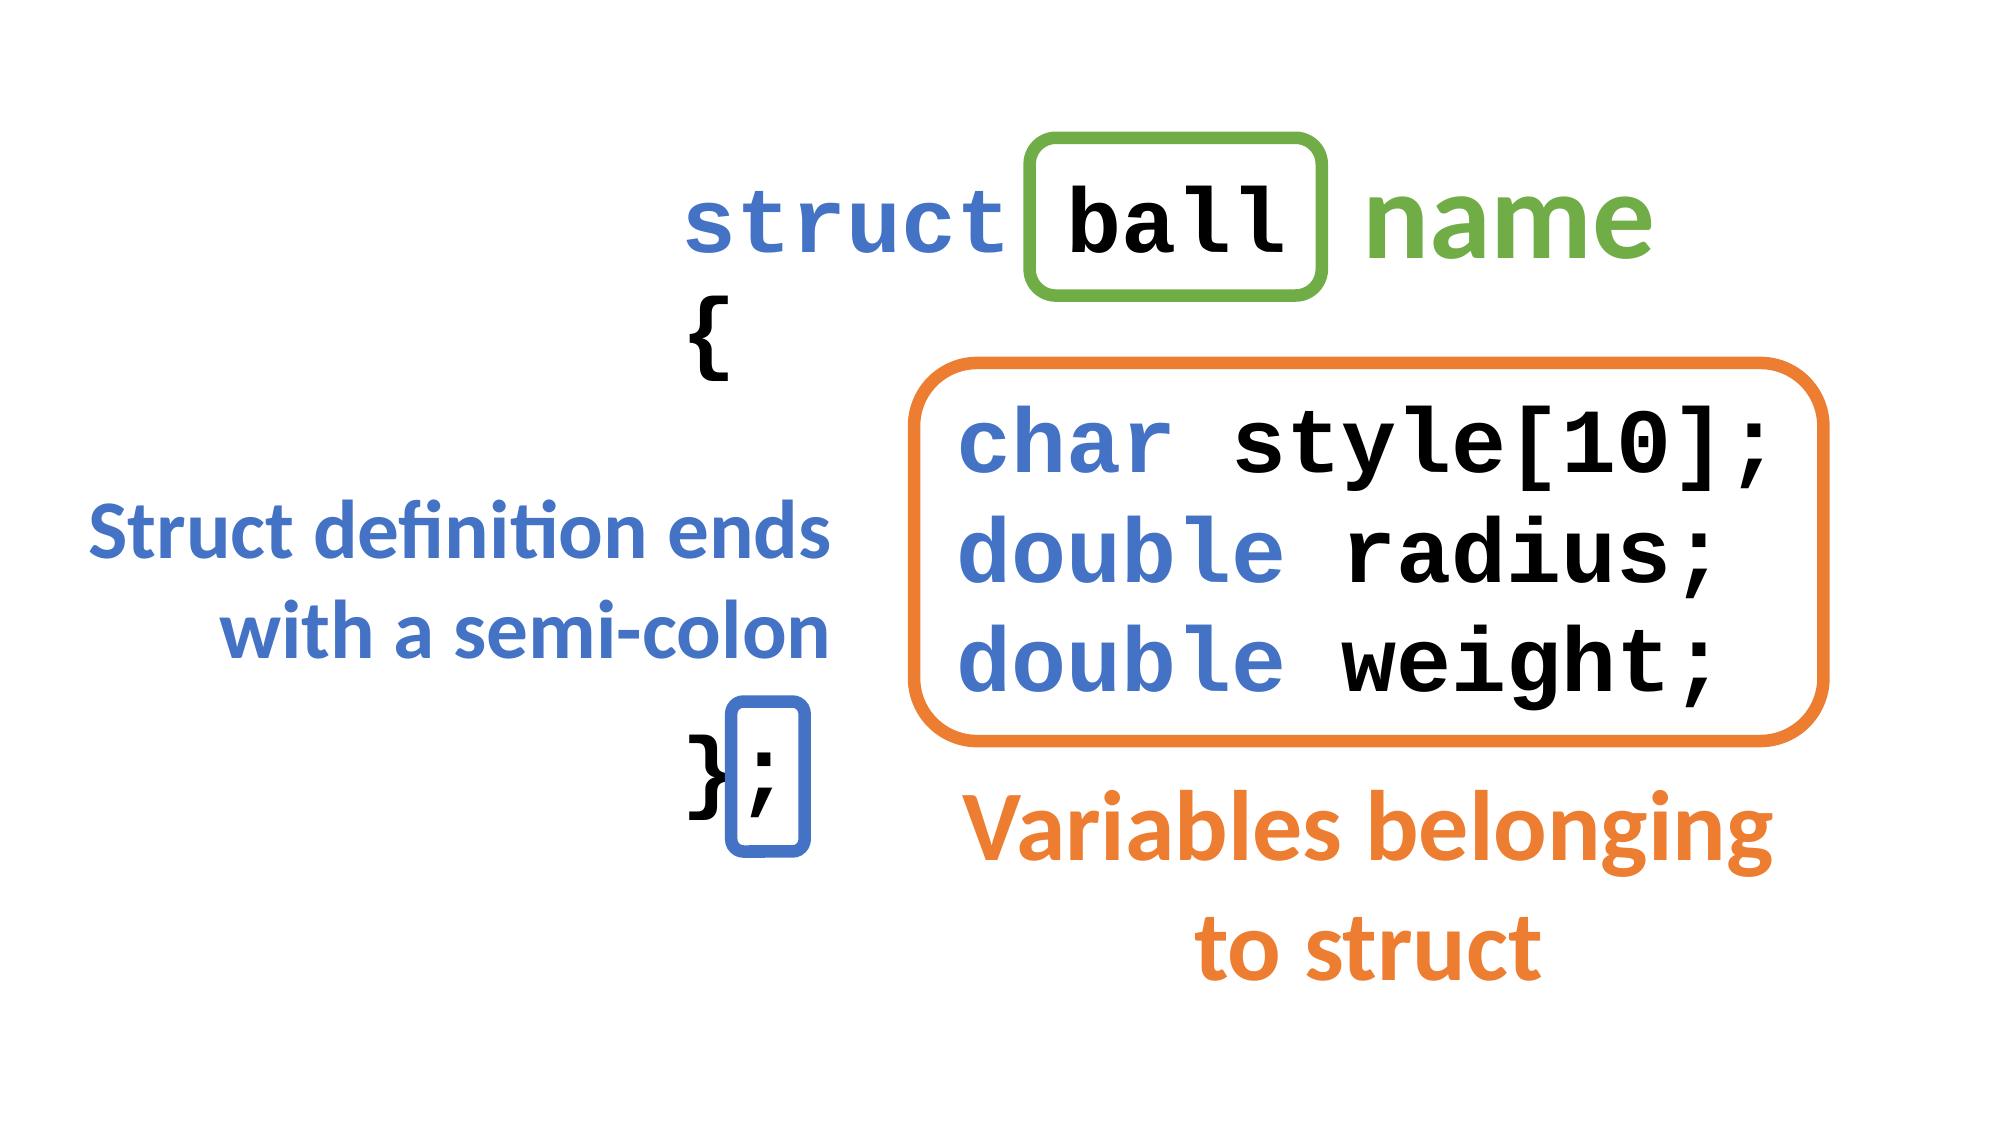

name

struct ball
{
     char style[10];
     double radius;
     double weight;
};

Struct definition ends with a semi-colon

Variables belonging to struct